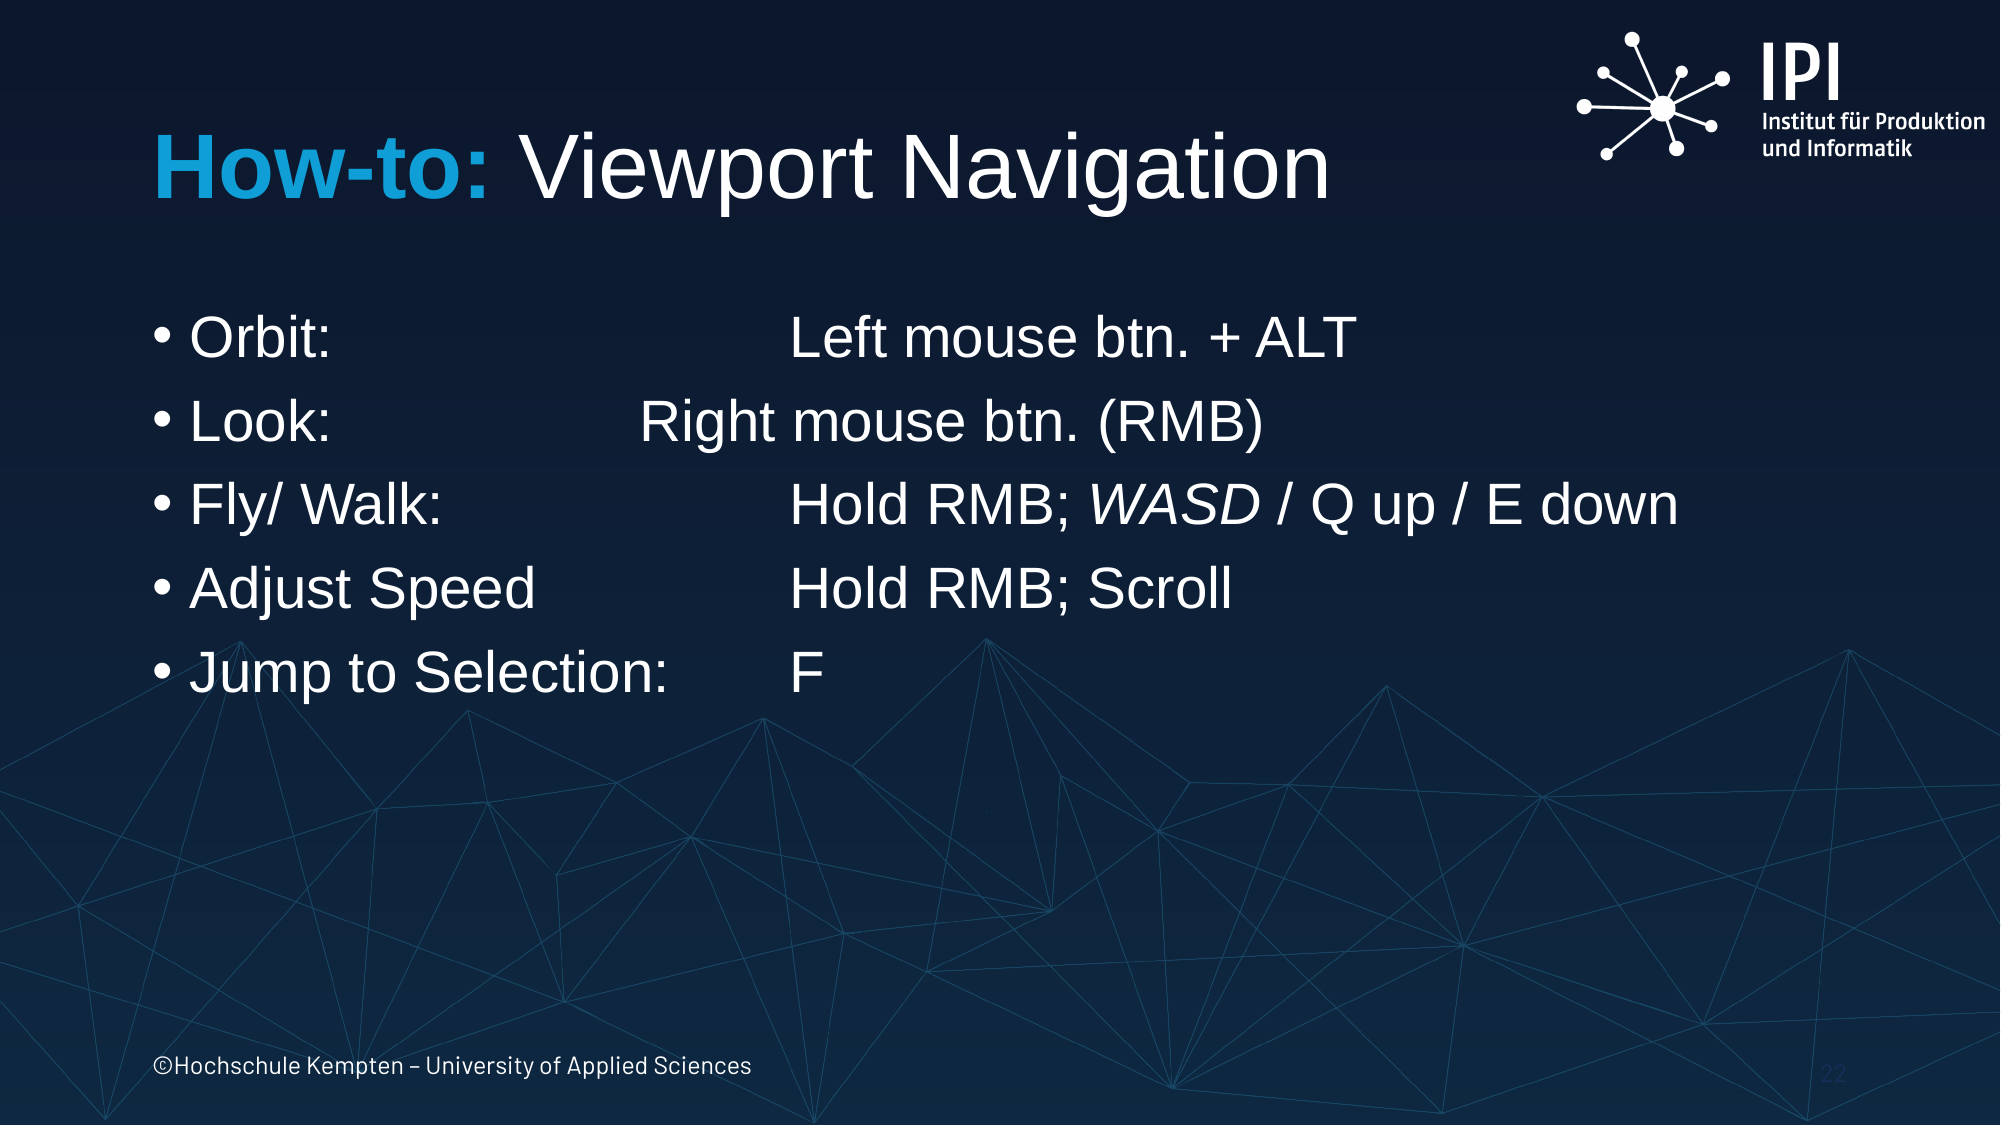

# How-to: Viewport Navigation
Orbit: 			Left mouse btn. + ALT
Look:			Right mouse btn. (RMB)
Fly/ Walk:			Hold RMB; WASD / Q up / E down
Adjust Speed		Hold RMB; Scroll
Jump to Selection: 	F